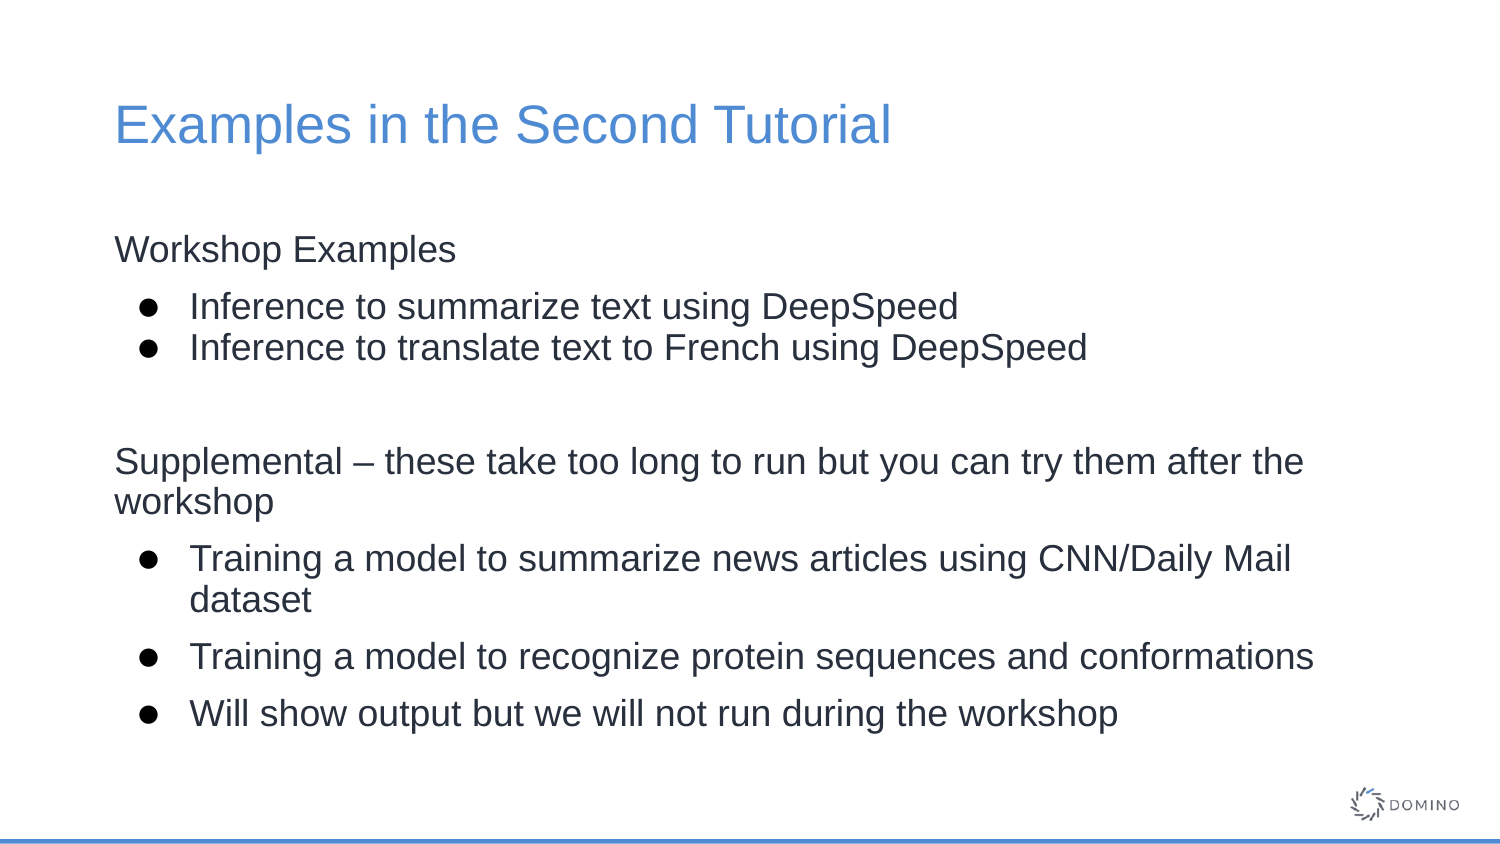

# Examples in the Second Tutorial
Workshop Examples
Inference to summarize text using DeepSpeed
Inference to translate text to French using DeepSpeed

Supplemental – these take too long to run but you can try them after the workshop
Training a model to summarize news articles using CNN/Daily Mail dataset
Training a model to recognize protein sequences and conformations
Will show output but we will not run during the workshop